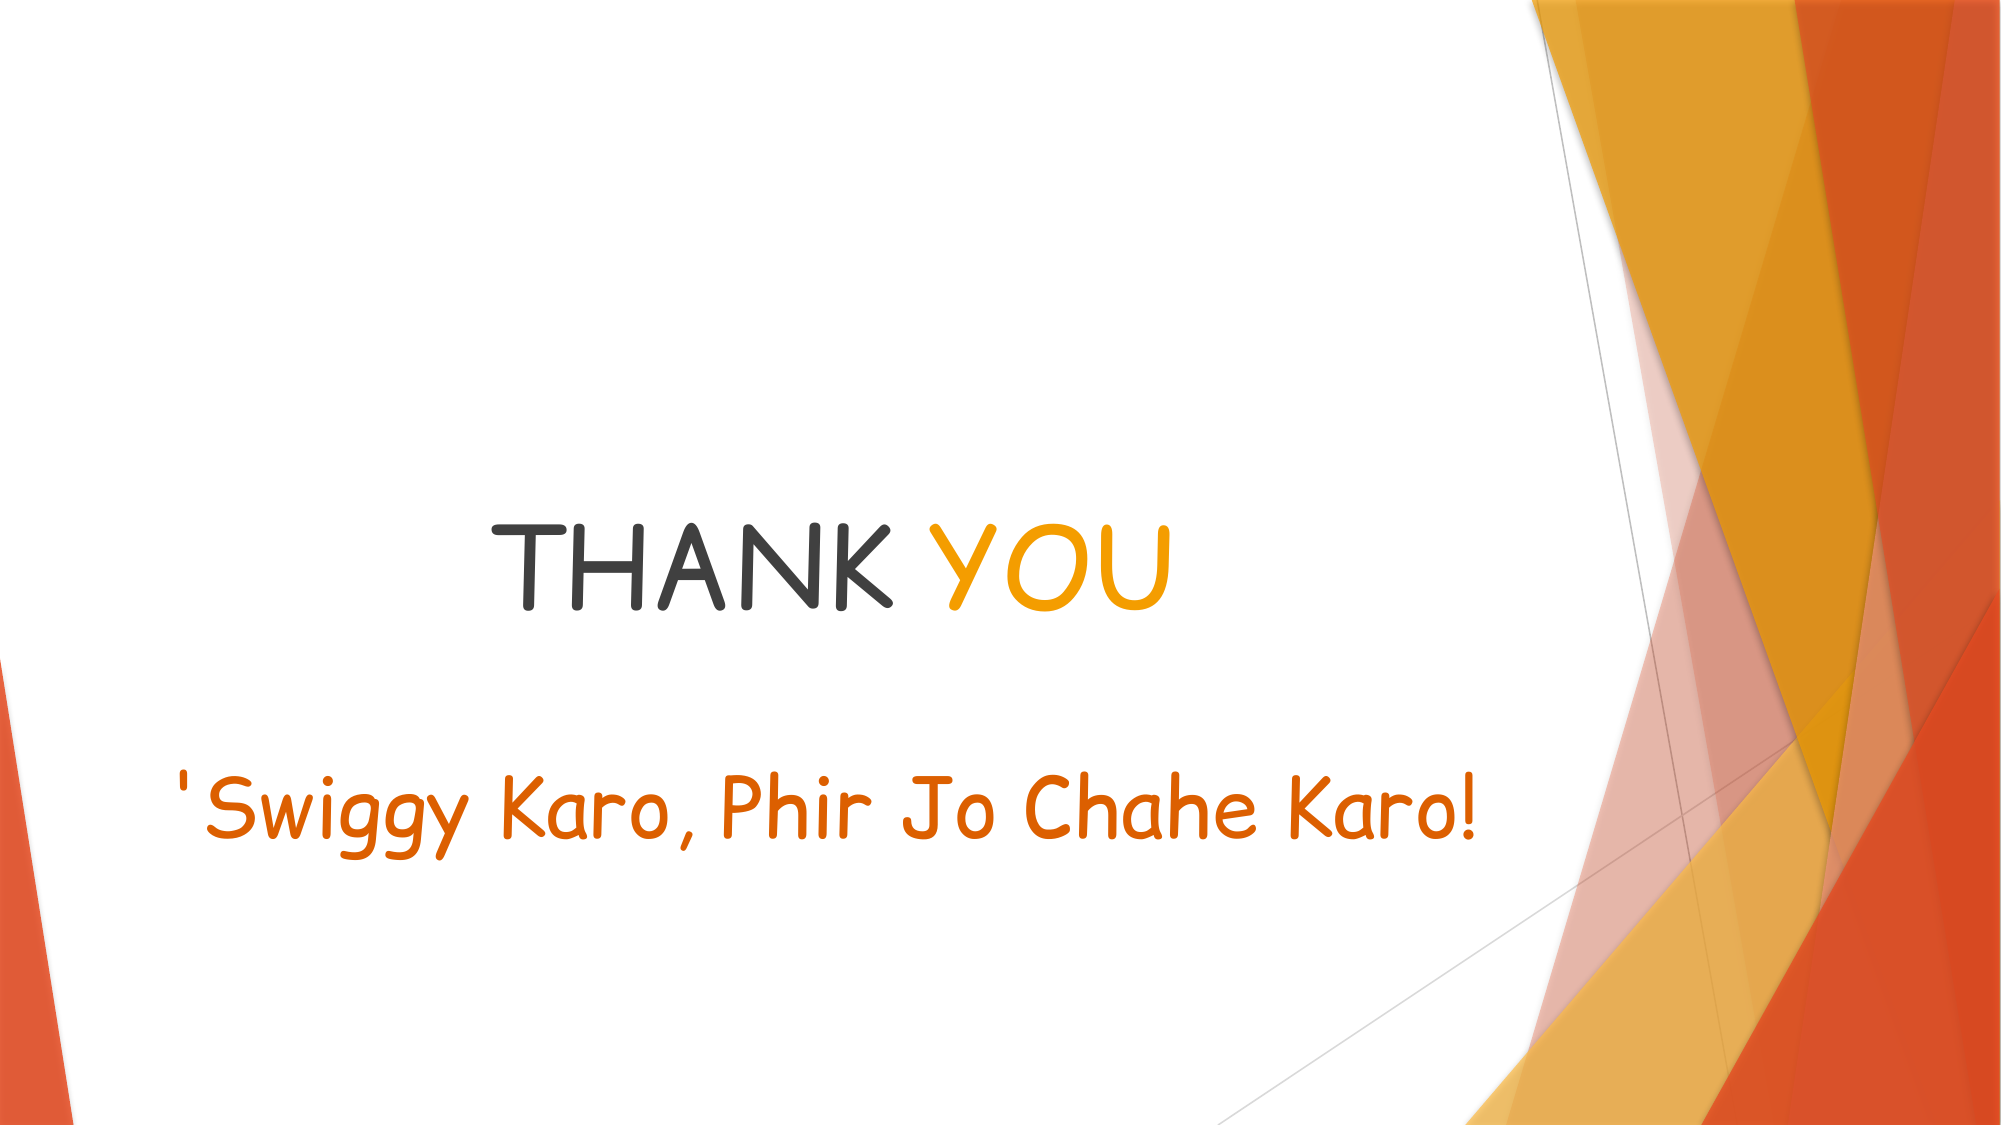

THANK YOU
'Swiggy Karo, Phir Jo Chahe Karo!